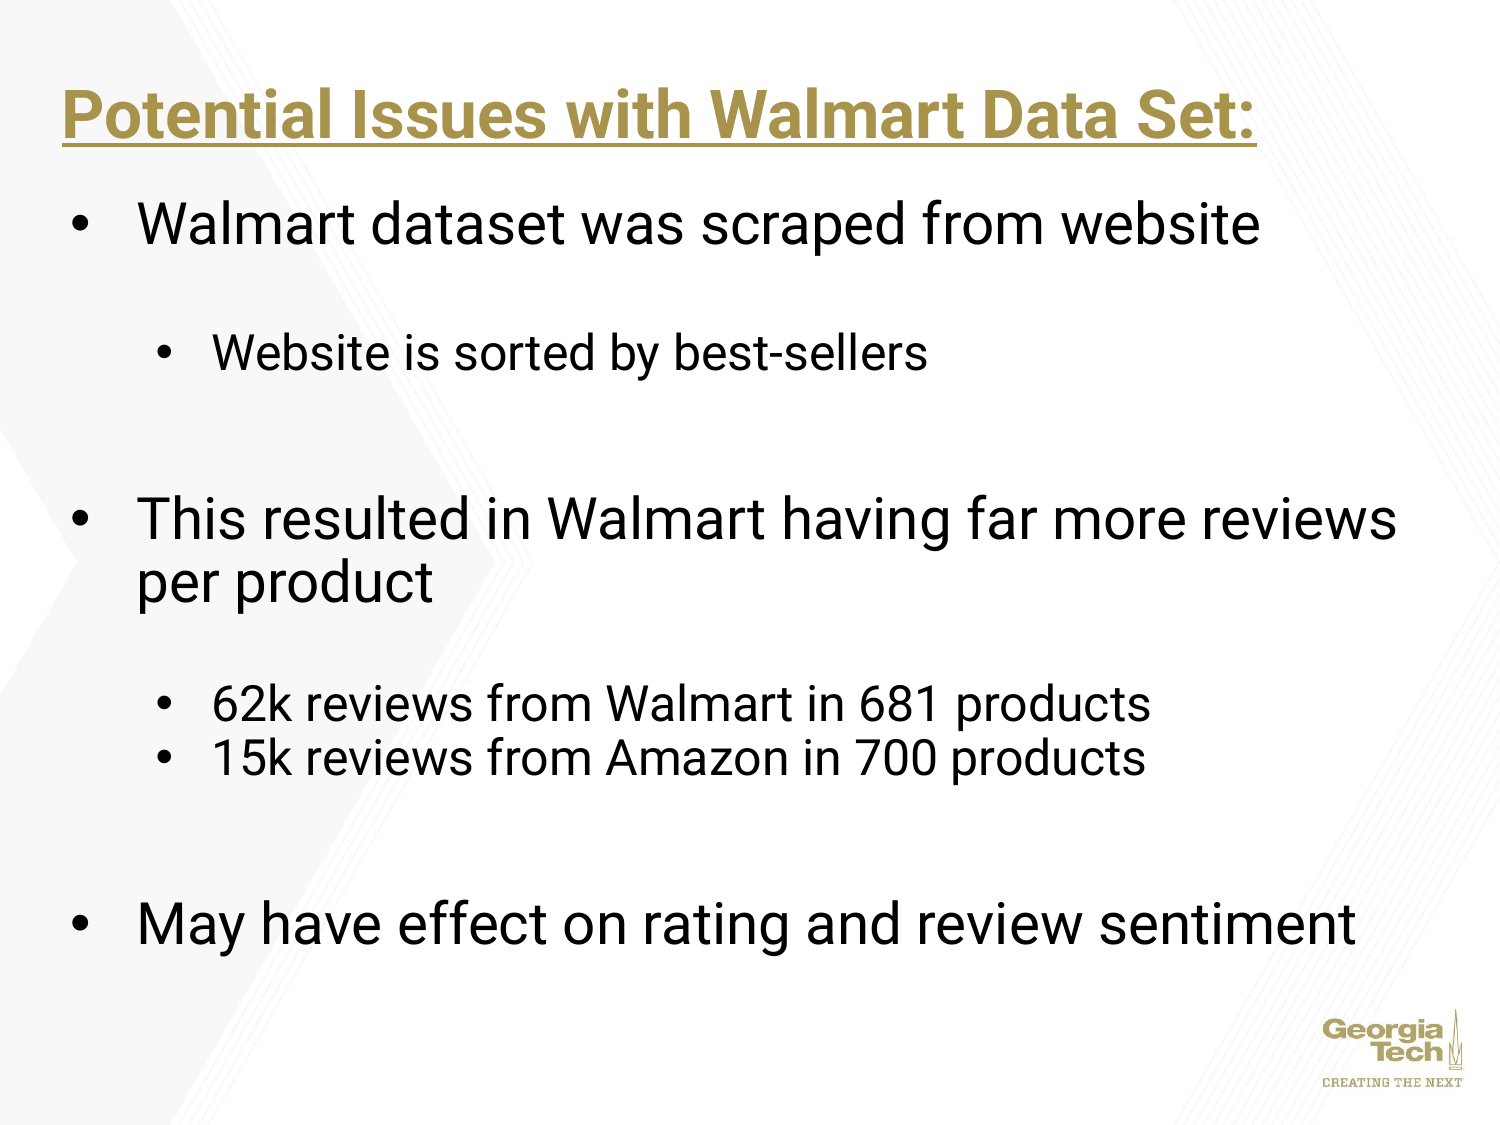

# Potential Issues with Walmart Data Set:
Walmart dataset was scraped from website
Website is sorted by best-sellers
This resulted in Walmart having far more reviews per product
62k reviews from Walmart in 681 products
15k reviews from Amazon in 700 products
May have effect on rating and review sentiment